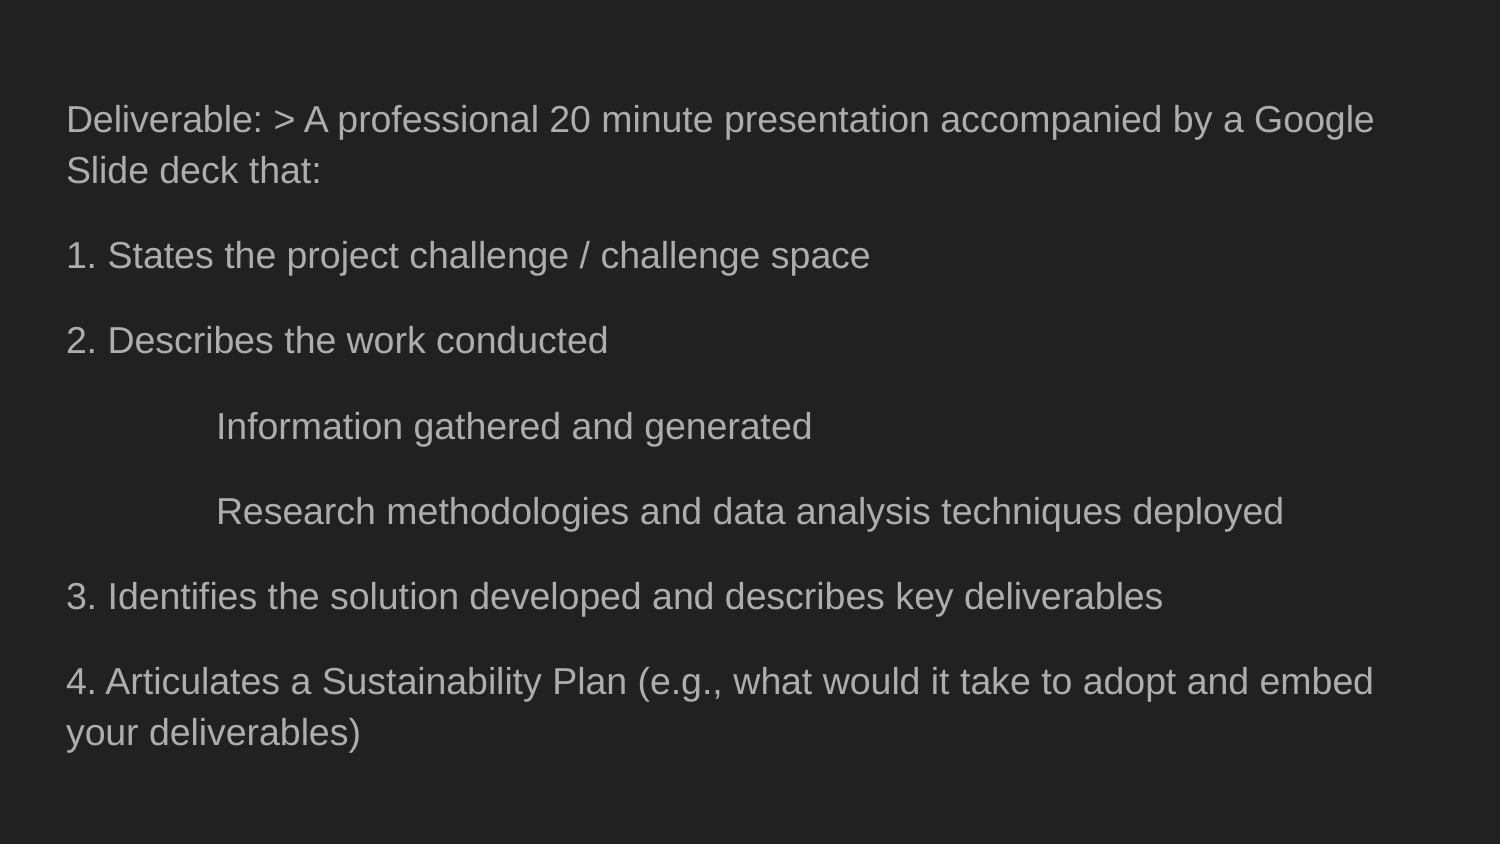

Deliverable: > A professional 20 minute presentation accompanied by a Google Slide deck that:
1. States the project challenge / challenge space
2. Describes the work conducted
	Information gathered and generated
	Research methodologies and data analysis techniques deployed
3. Identifies the solution developed and describes key deliverables
4. Articulates a Sustainability Plan (e.g., what would it take to adopt and embed your deliverables)